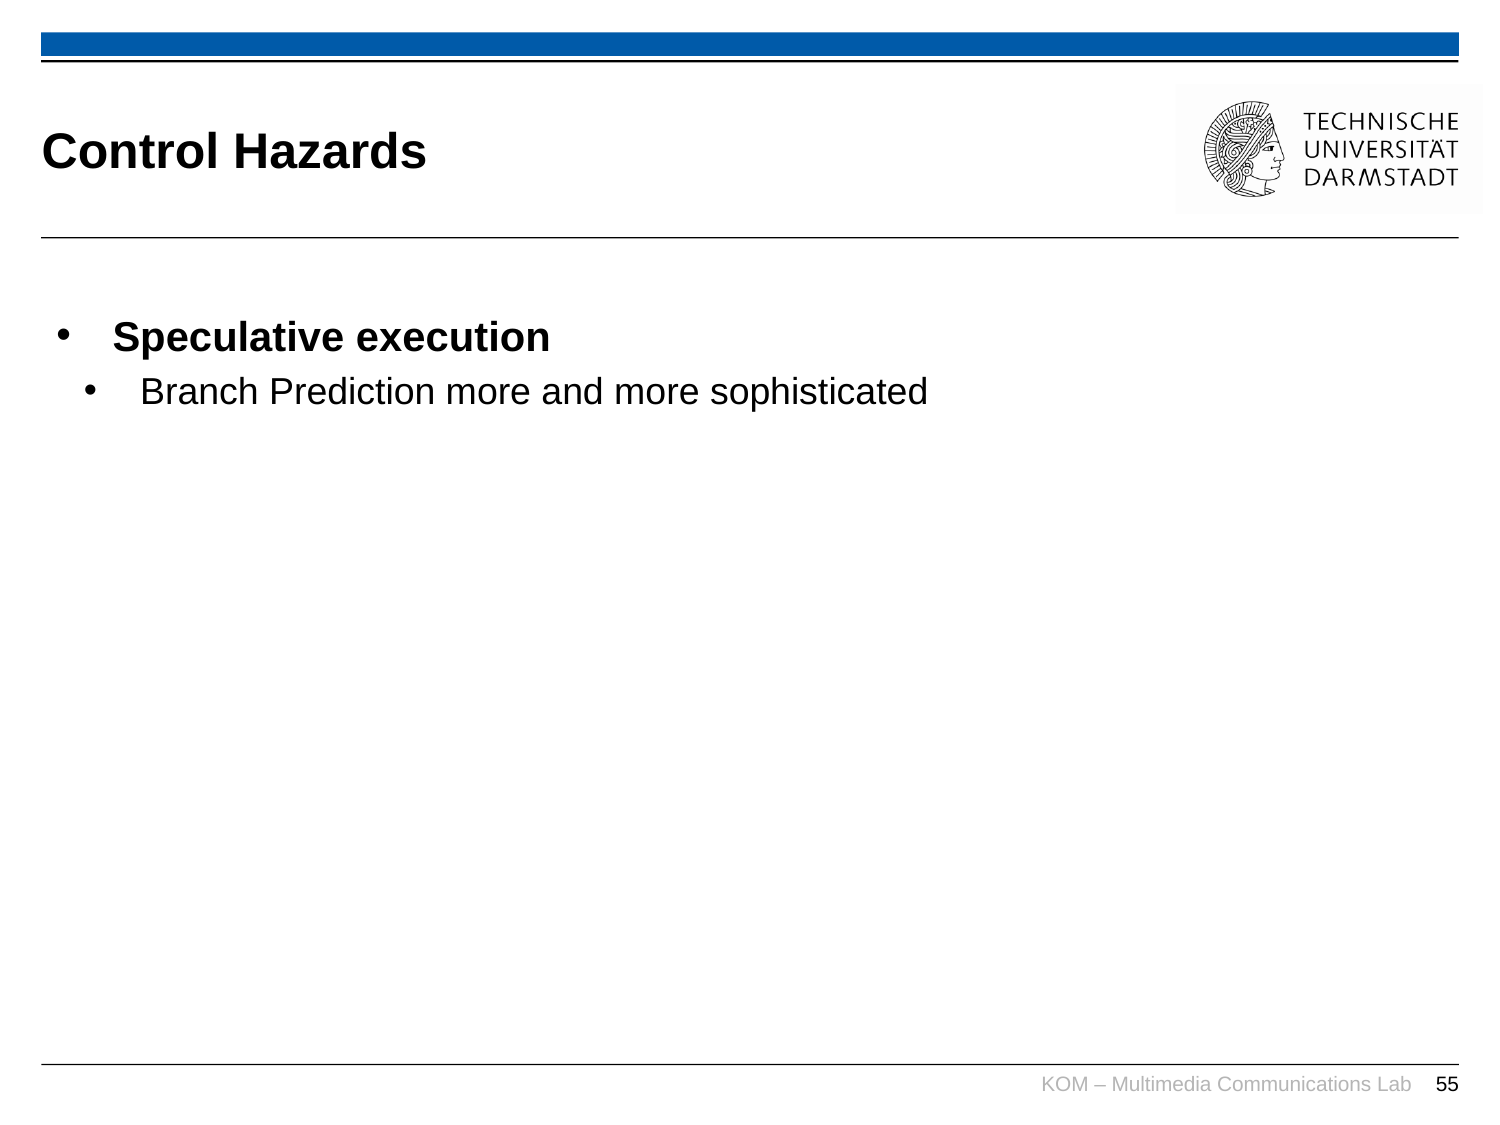

# Control Hazards

Speculative execution
Branch Prediction more and more sophisticated